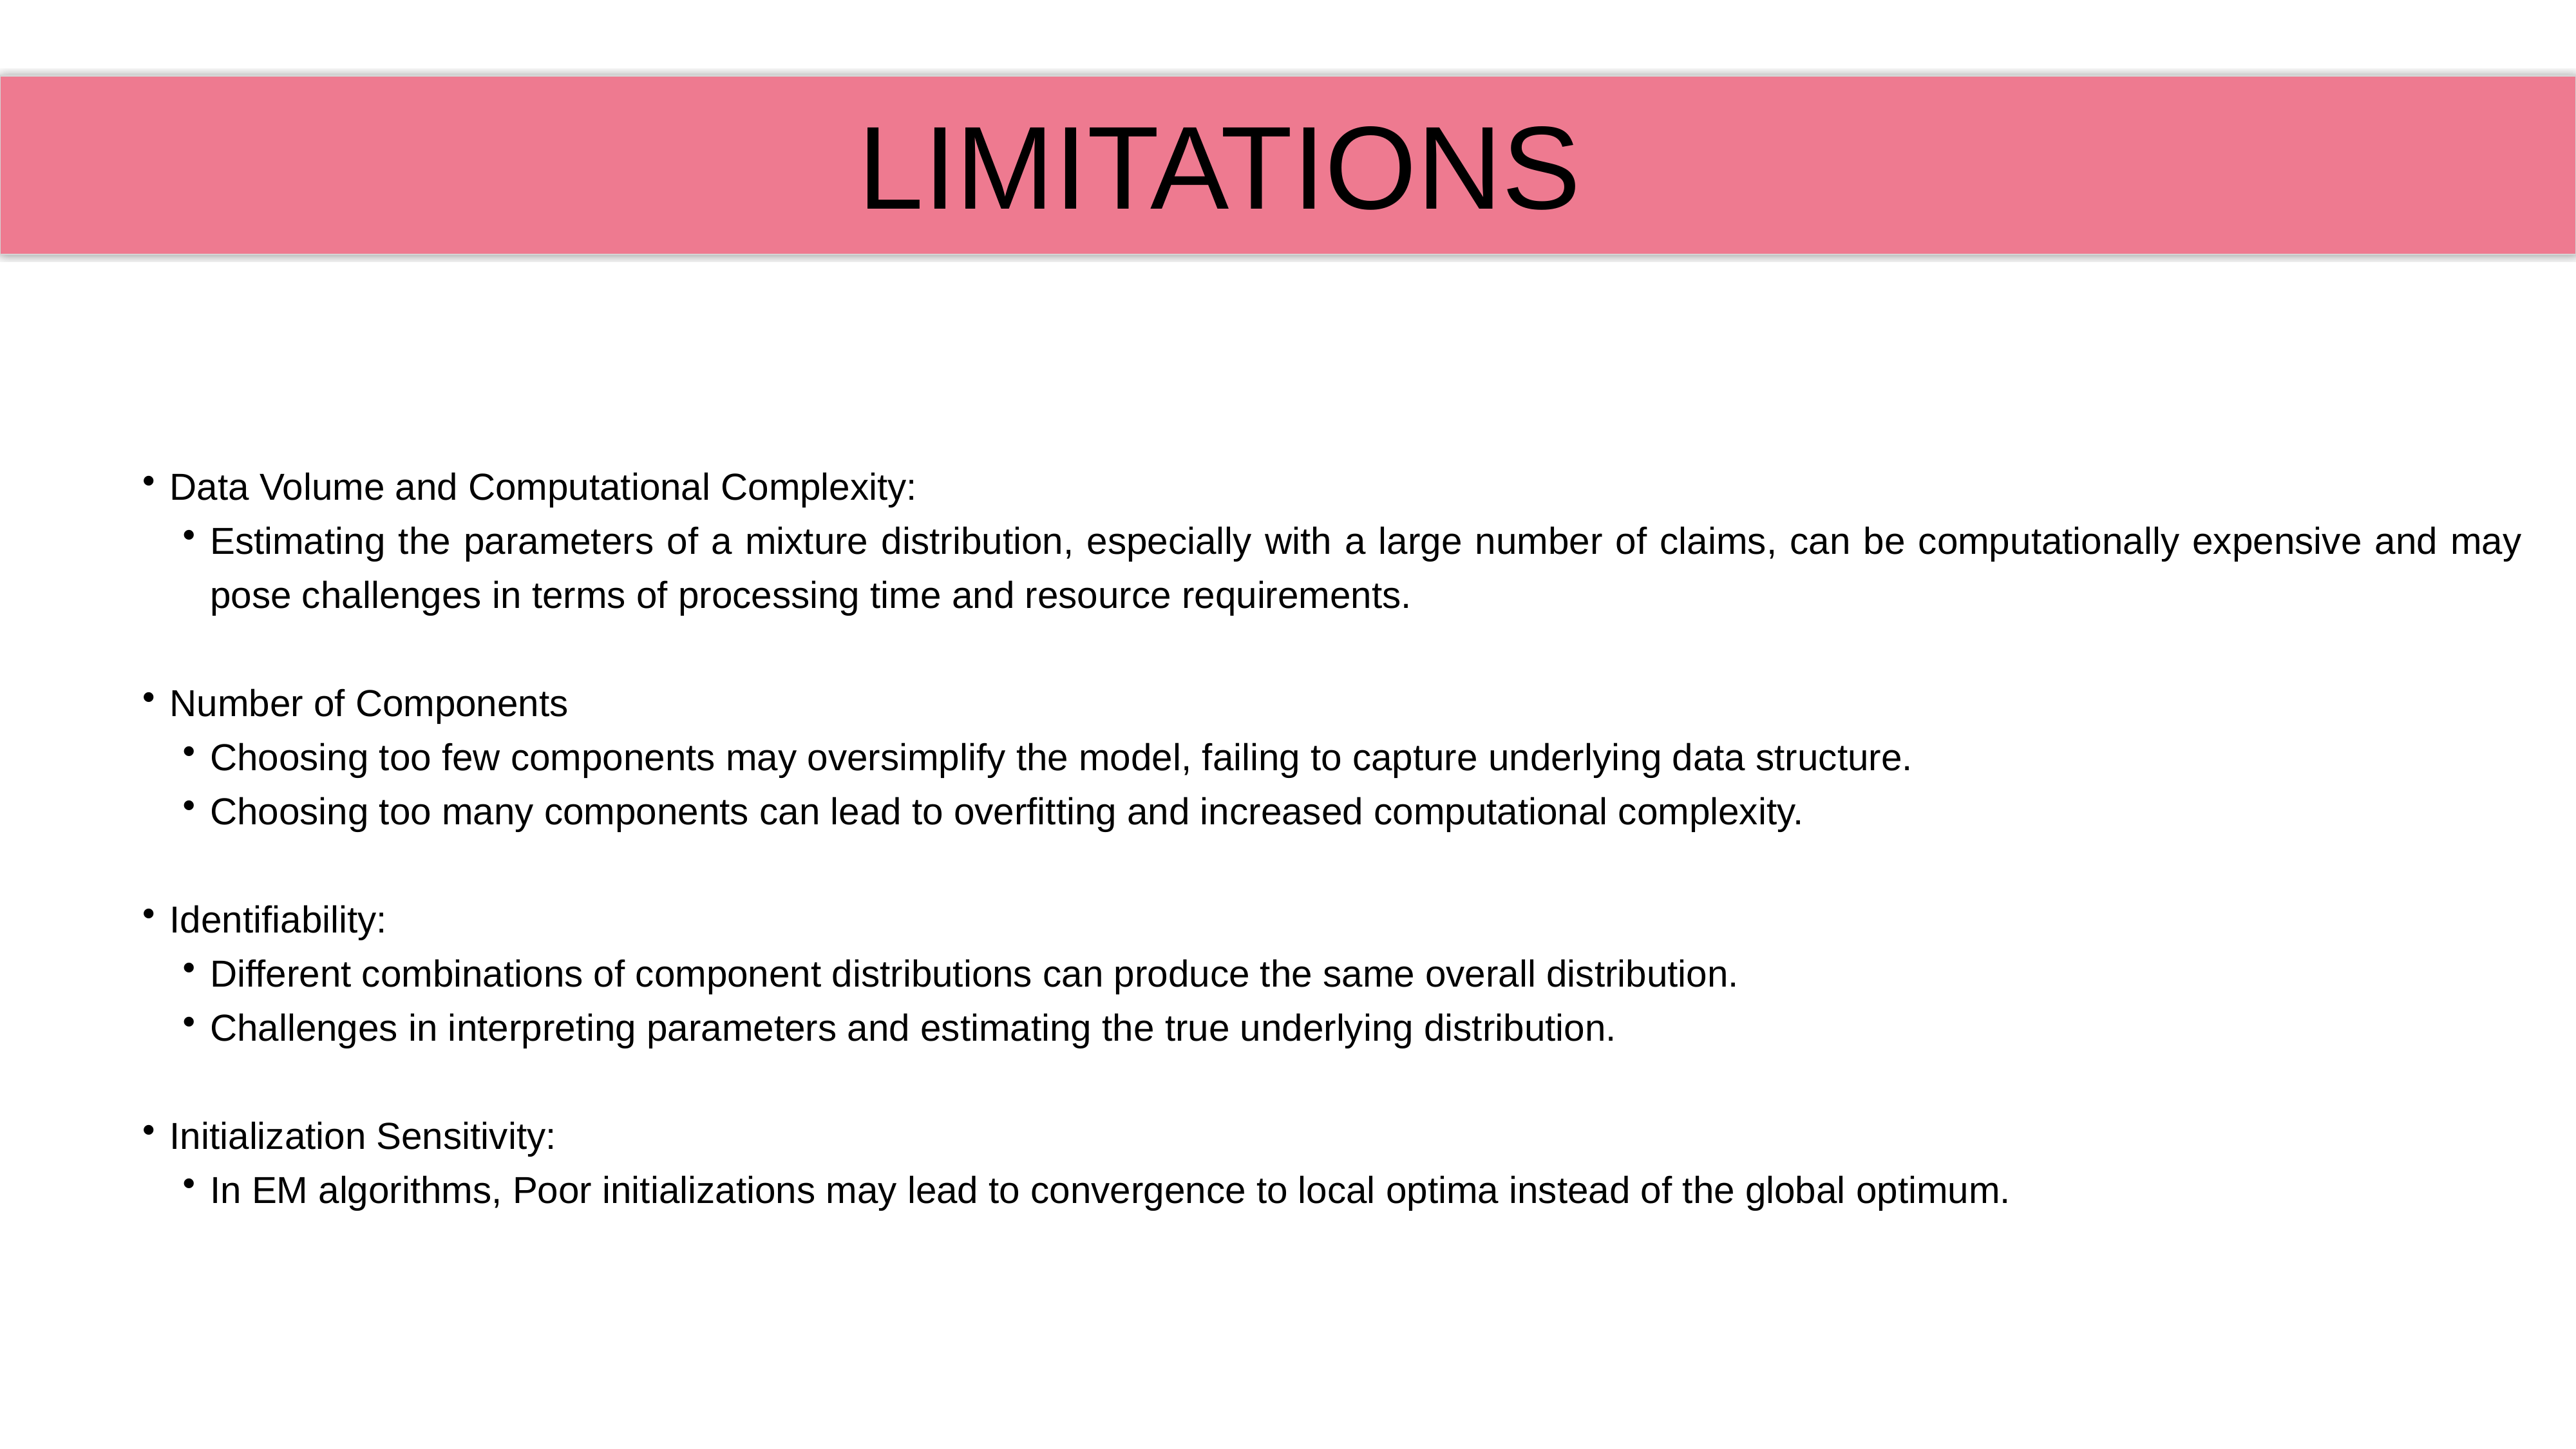

LIMITATIONS
Data Volume and Computational Complexity:
Estimating the parameters of a mixture distribution, especially with a large number of claims, can be computationally expensive and may pose challenges in terms of processing time and resource requirements.

Number of Components
Choosing too few components may oversimplify the model, failing to capture underlying data structure.
Choosing too many components can lead to overfitting and increased computational complexity.

Identifiability:
Different combinations of component distributions can produce the same overall distribution.
Challenges in interpreting parameters and estimating the true underlying distribution.

Initialization Sensitivity:
In EM algorithms, Poor initializations may lead to convergence to local optima instead of the global optimum.